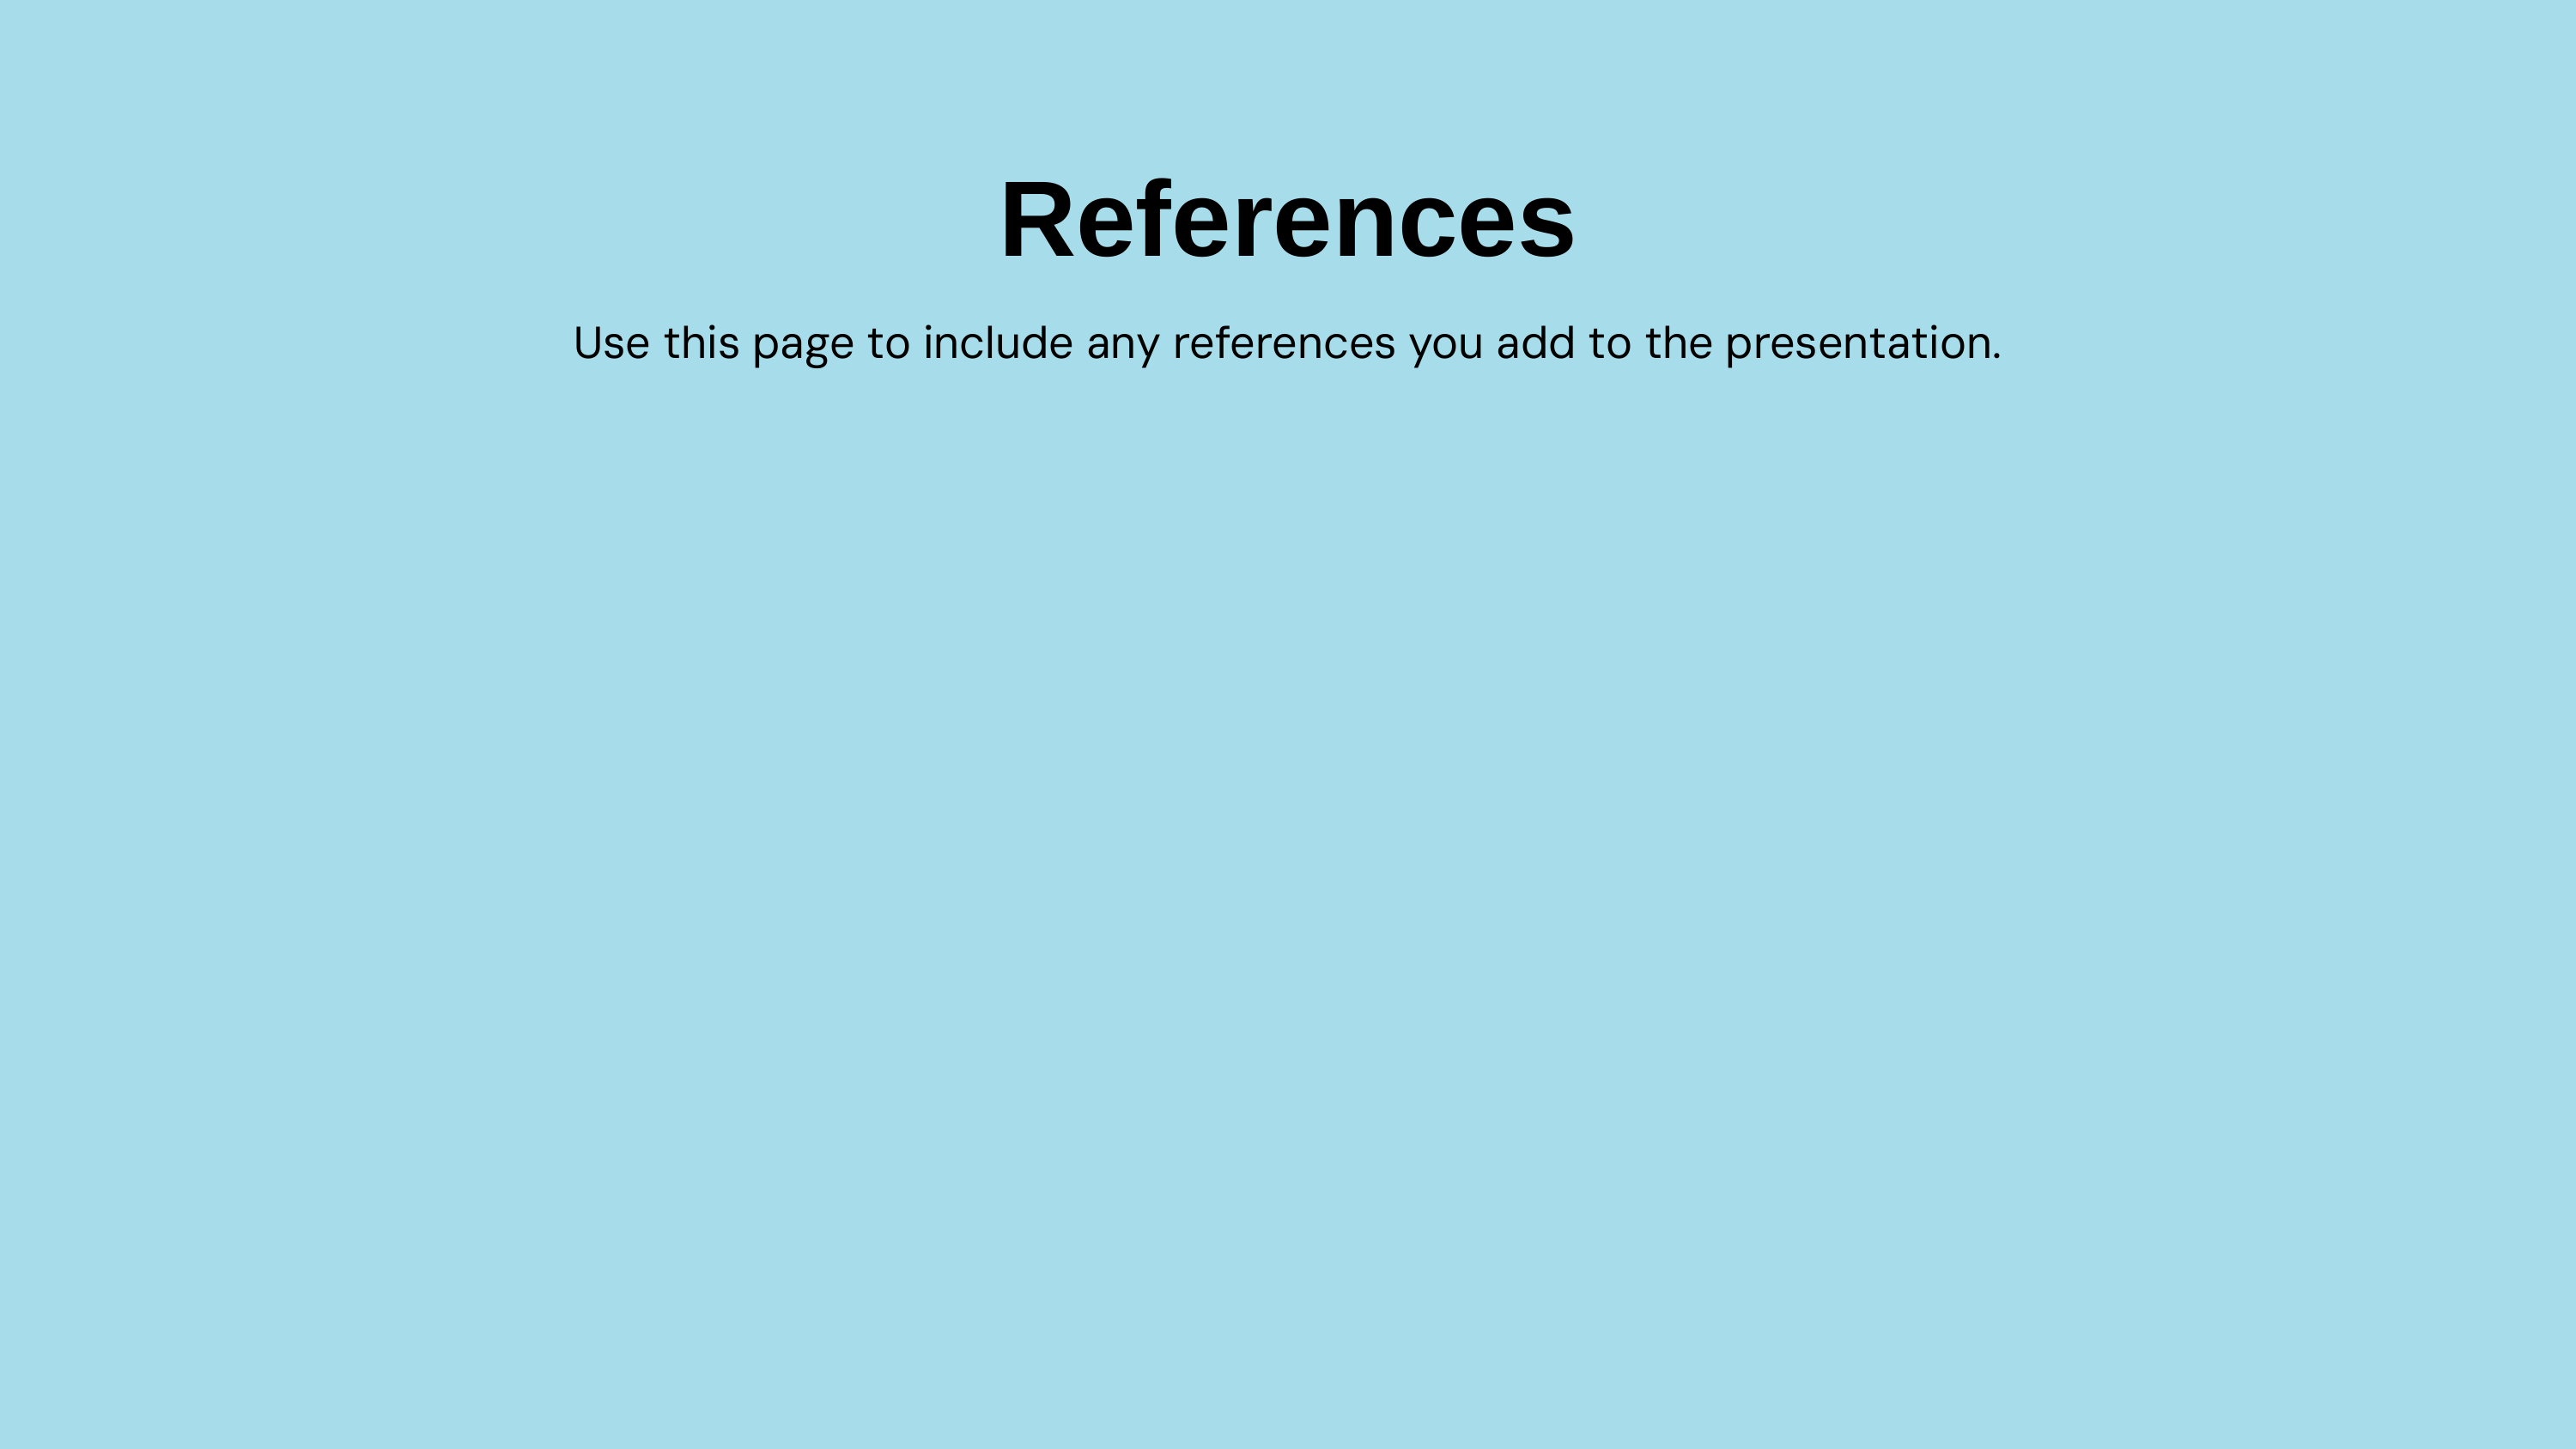

References
Use this page to include any references you add to the presentation.